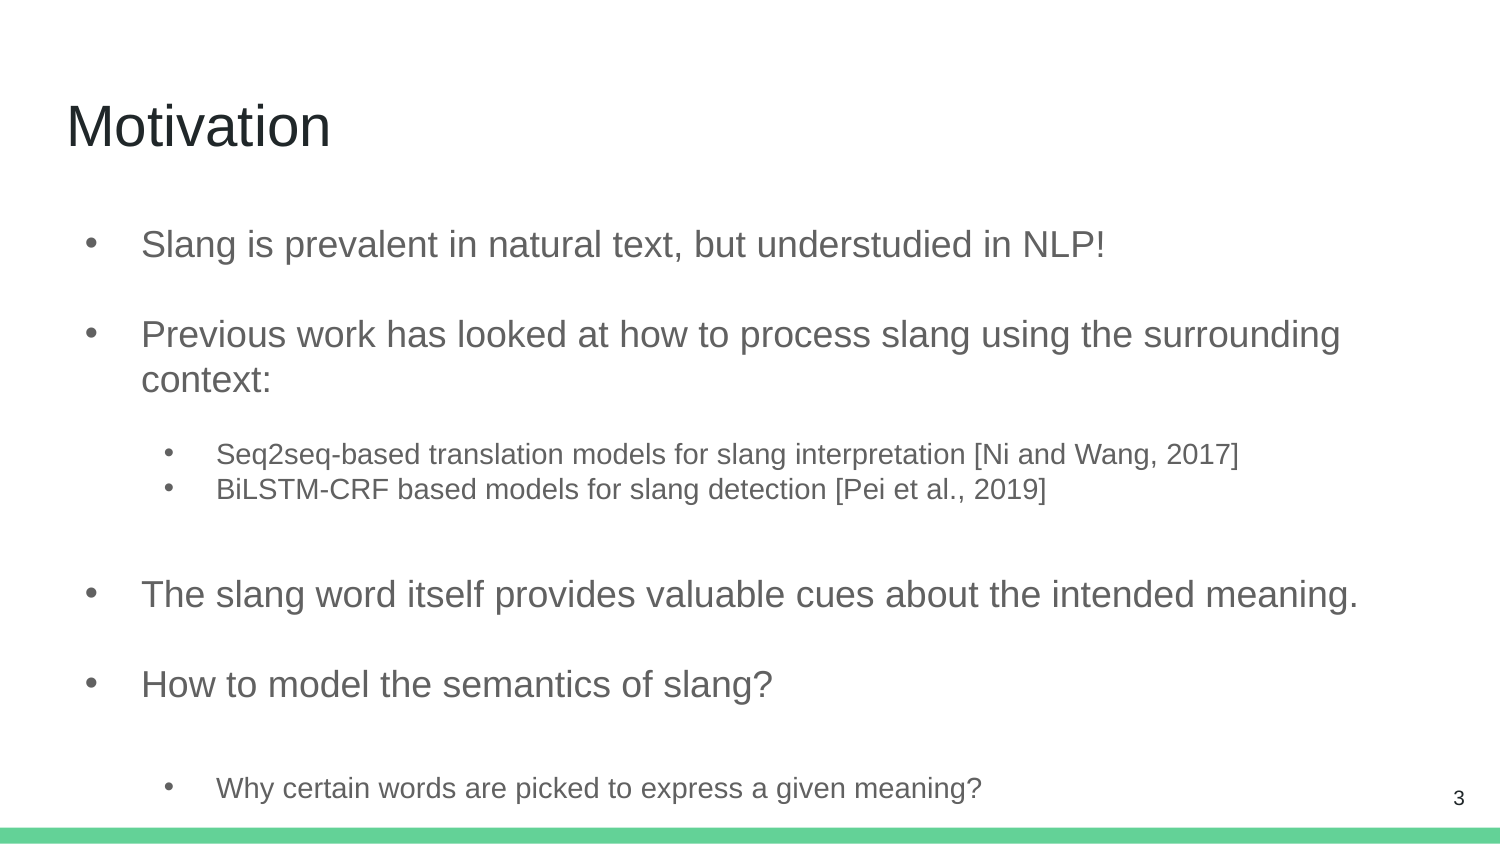

# Motivation
Slang is prevalent in natural text, but understudied in NLP!

Previous work has looked at how to process slang using the surrounding context:

Seq2seq-based translation models for slang interpretation [Ni and Wang, 2017]
BiLSTM-CRF based models for slang detection [Pei et al., 2019]

The slang word itself provides valuable cues about the intended meaning.

How to model the semantics of slang?

Why certain words are picked to express a given meaning?
3